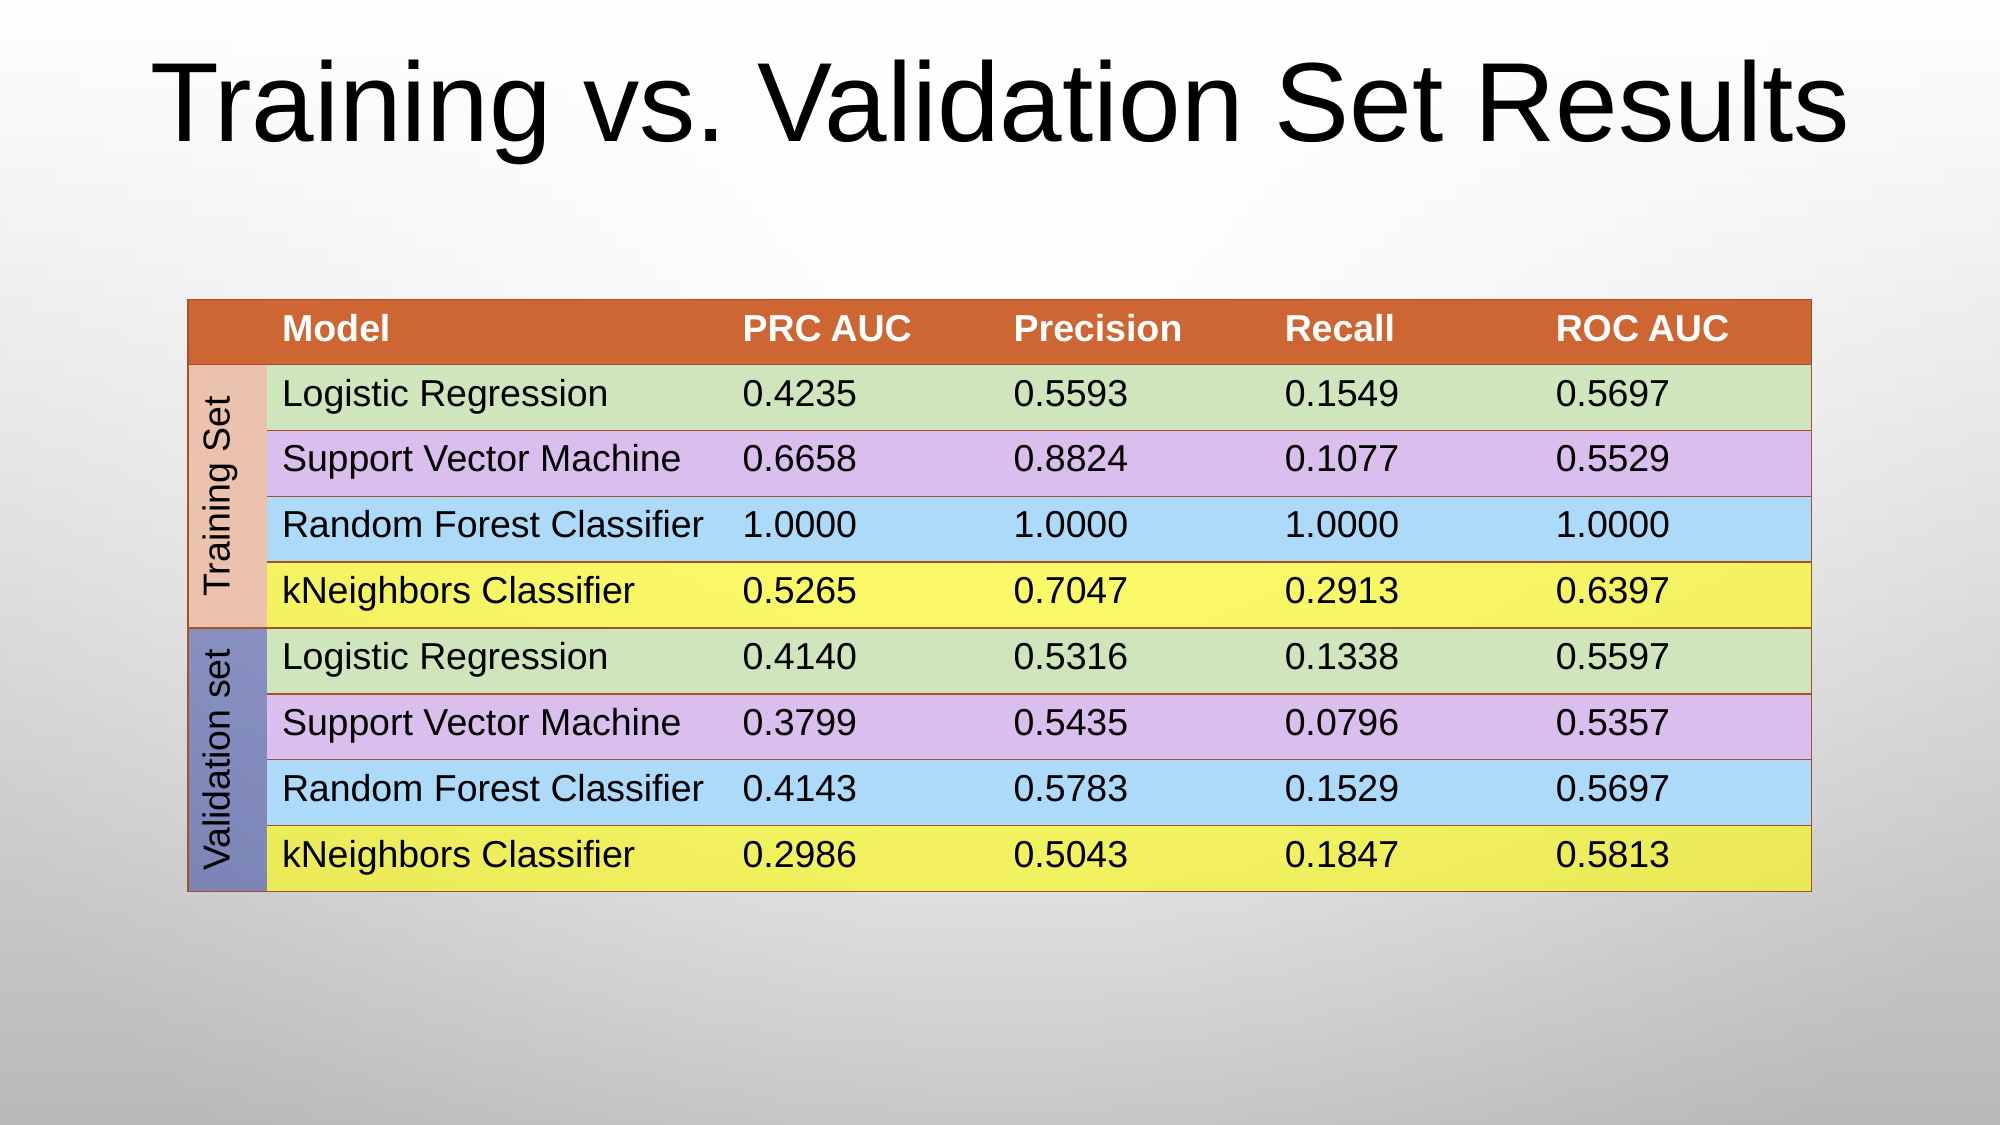

Training vs. Validation Set Results
|  | Model | PRC AUC | Precision | Recall | ROC AUC |
| --- | --- | --- | --- | --- | --- |
| Training Set | Logistic Regression | 0.4235 | 0.5593 | 0.1549 | 0.5697 |
|  | Support Vector Machine | 0.6658 | 0.8824 | 0.1077 | 0.5529 |
|  | Random Forest Classifier | 1.0000 | 1.0000 | 1.0000 | 1.0000 |
|  | kNeighbors Classifier | 0.5265 | 0.7047 | 0.2913 | 0.6397 |
| Validation set | Logistic Regression | 0.4140 | 0.5316 | 0.1338 | 0.5597 |
|  | Support Vector Machine | 0.3799 | 0.5435 | 0.0796 | 0.5357 |
|  | Random Forest Classifier | 0.4143 | 0.5783 | 0.1529 | 0.5697 |
|  | kNeighbors Classifier | 0.2986 | 0.5043 | 0.1847 | 0.5813 |